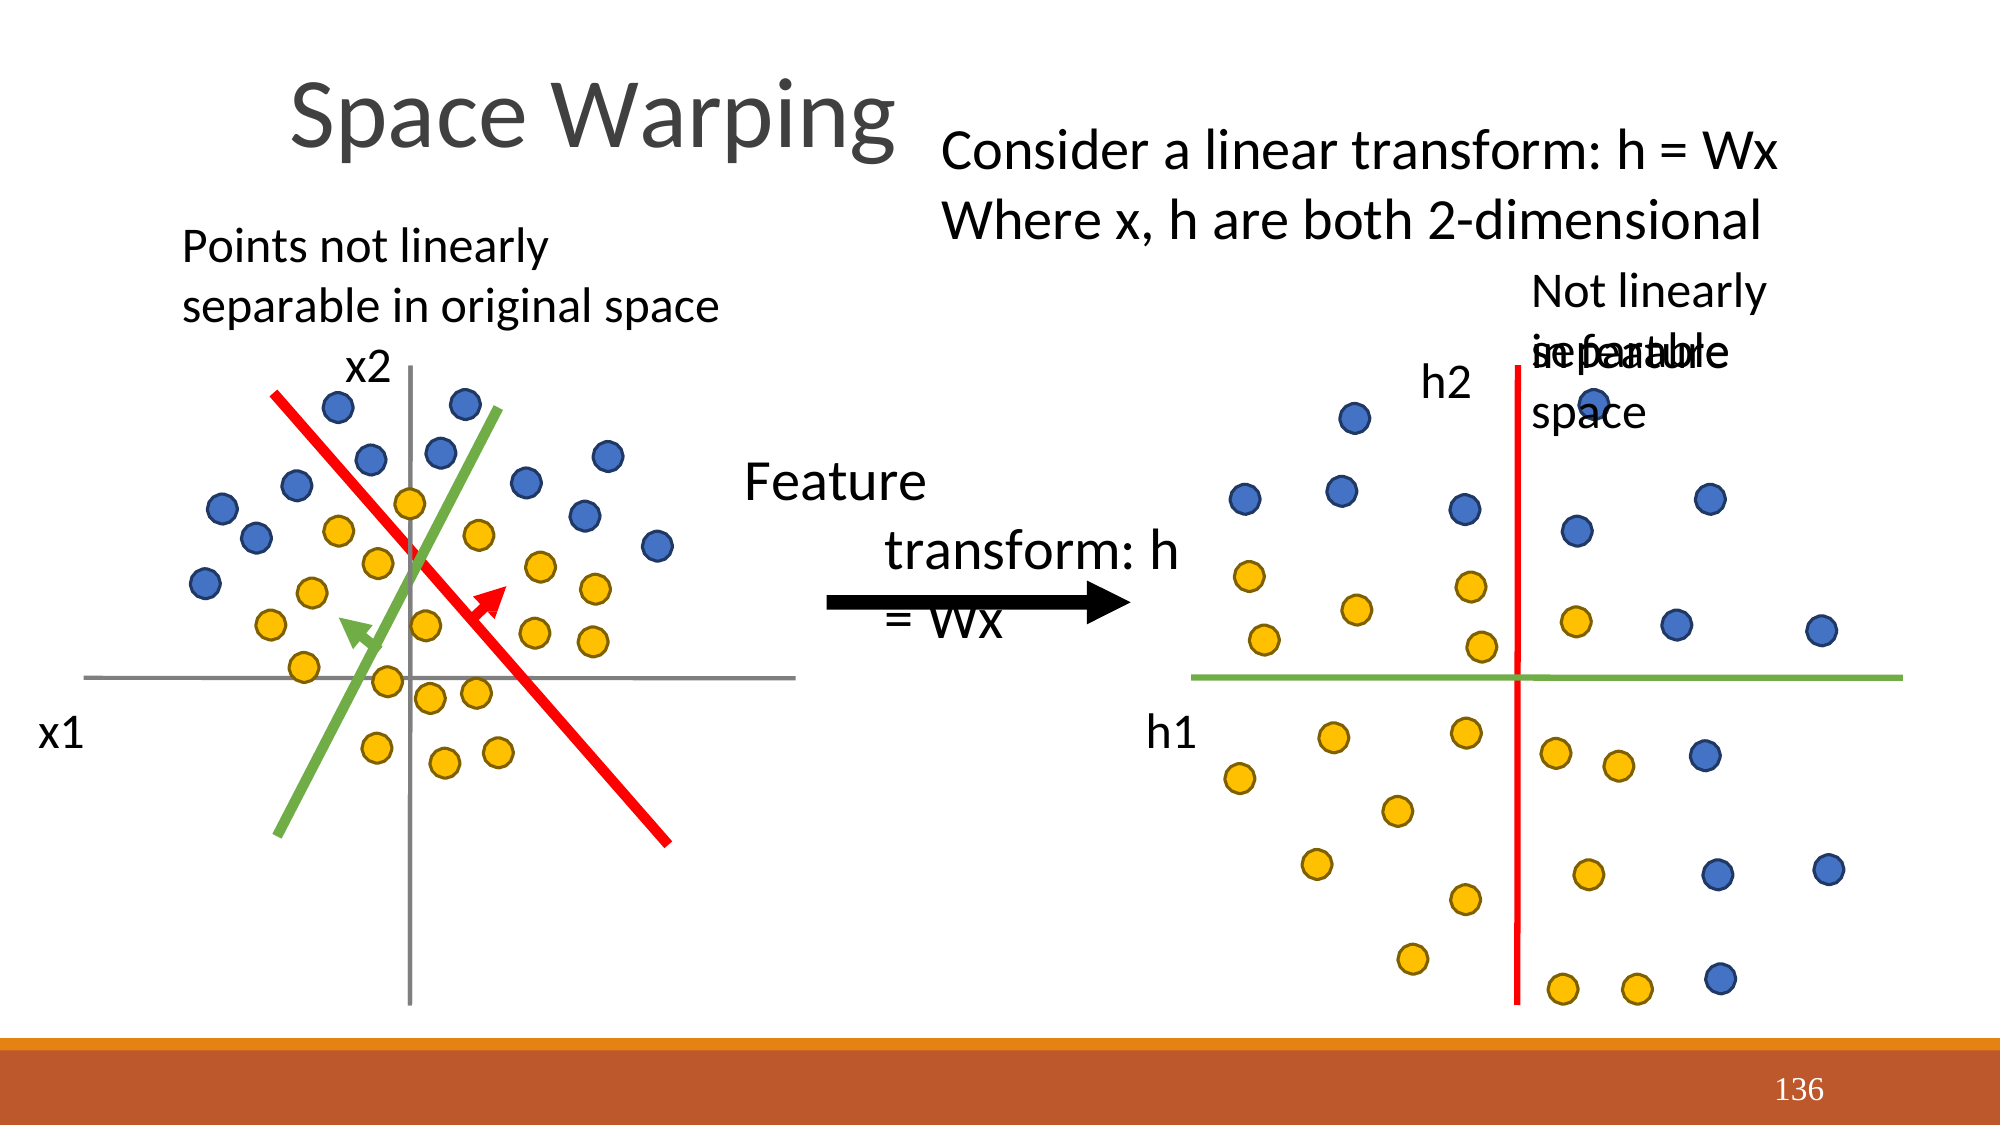

# Space Warping
Consider a linear transform: h = Wx Where x, h are both 2-dimensional
Not linearly separable
Points not linearly separable in original space
x2
in feature space
h2

Feature transform: h = Wx

h1
x1

136
Justin Johnson
September 18, 2019